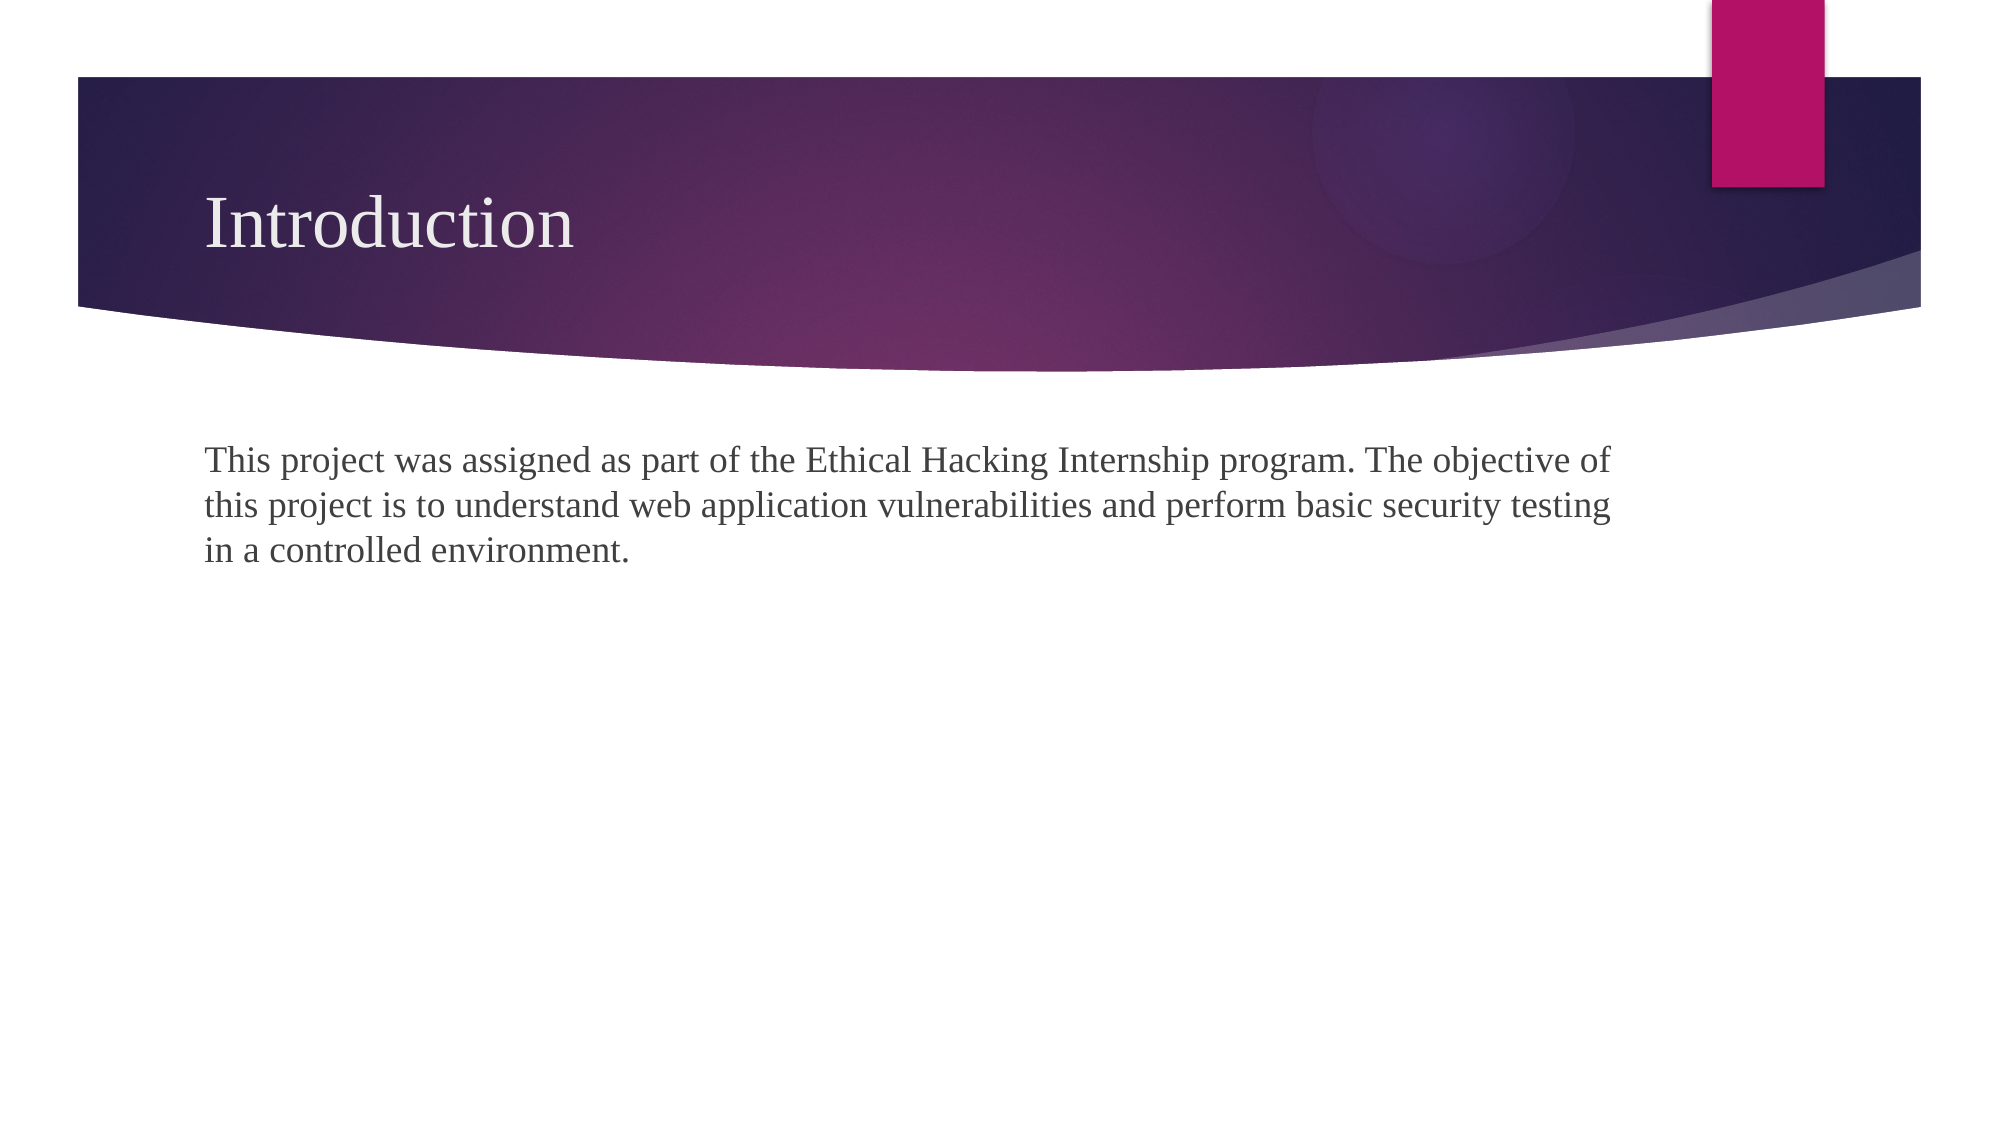

# Introduction
This project was assigned as part of the Ethical Hacking Internship program. The objective of this project is to understand web application vulnerabilities and perform basic security testing in a controlled environment.